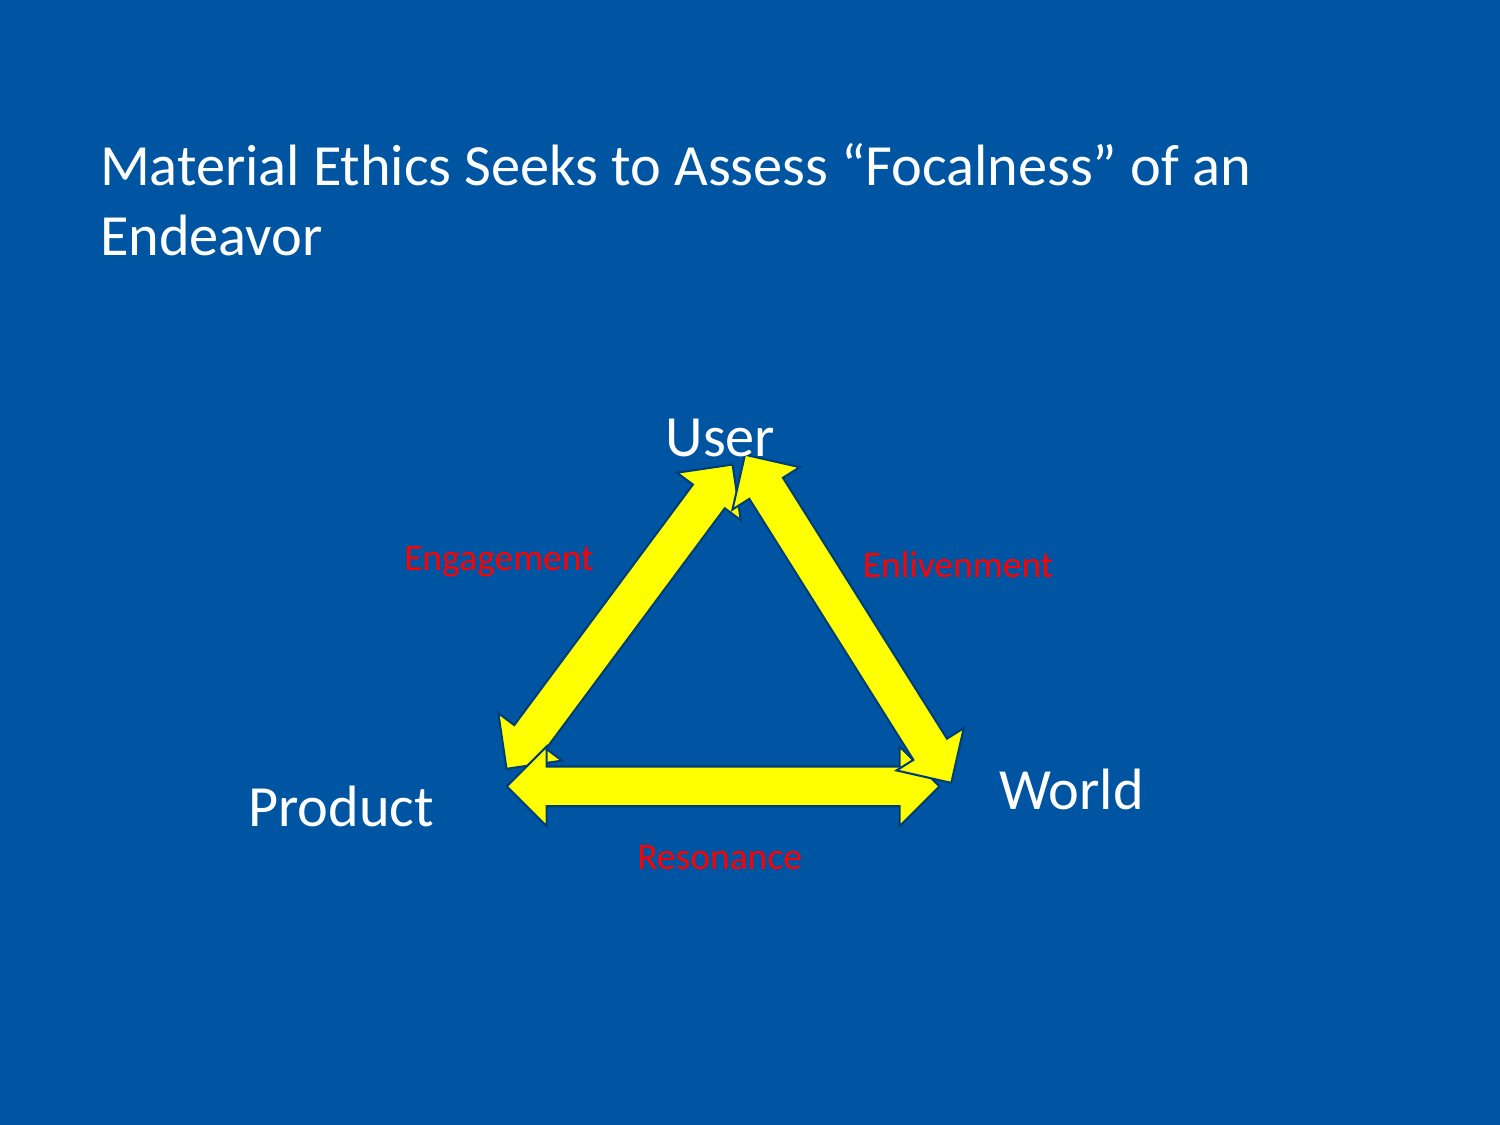

Material Ethics Seeks to Assess “Focalness” of an  Endeavor
User

Engagement
Enlivenment

World
Product
Resonance